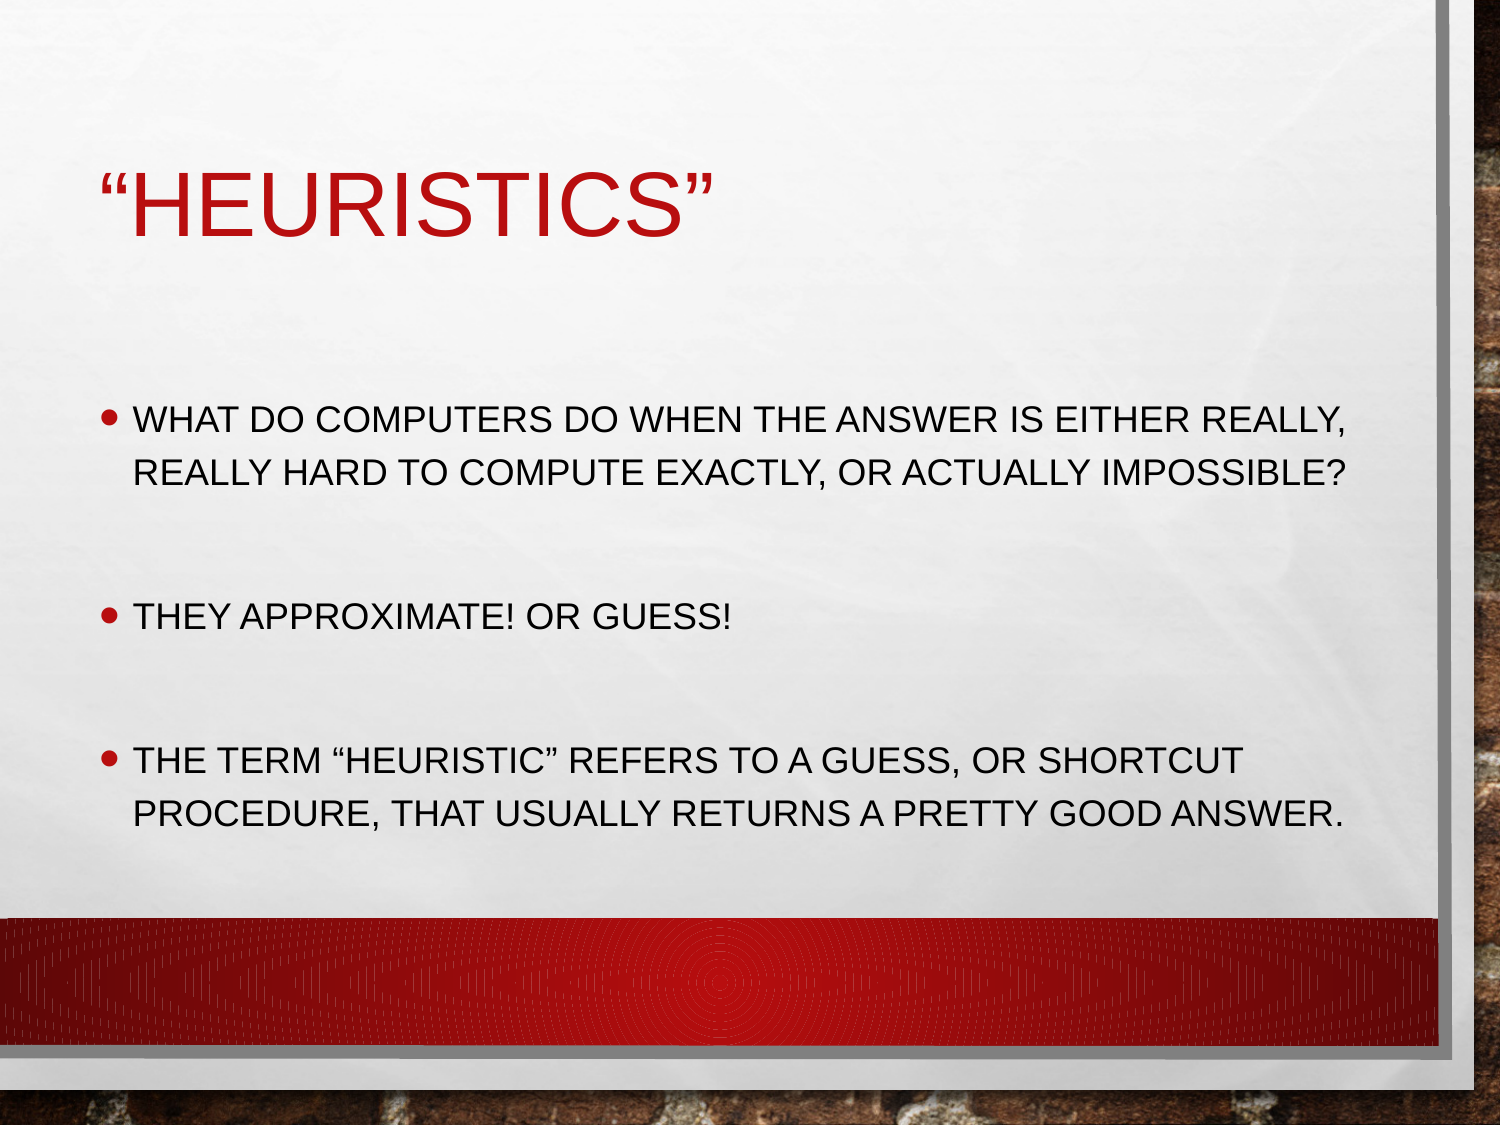

# “Heuristics”
What do computers do when the answer is either really, really hard to compute exactly, or actually impossible?

They approximate! Or guess!

The term “heuristic” refers to a guess, or shortcut procedure, that usually returns a pretty good answer.